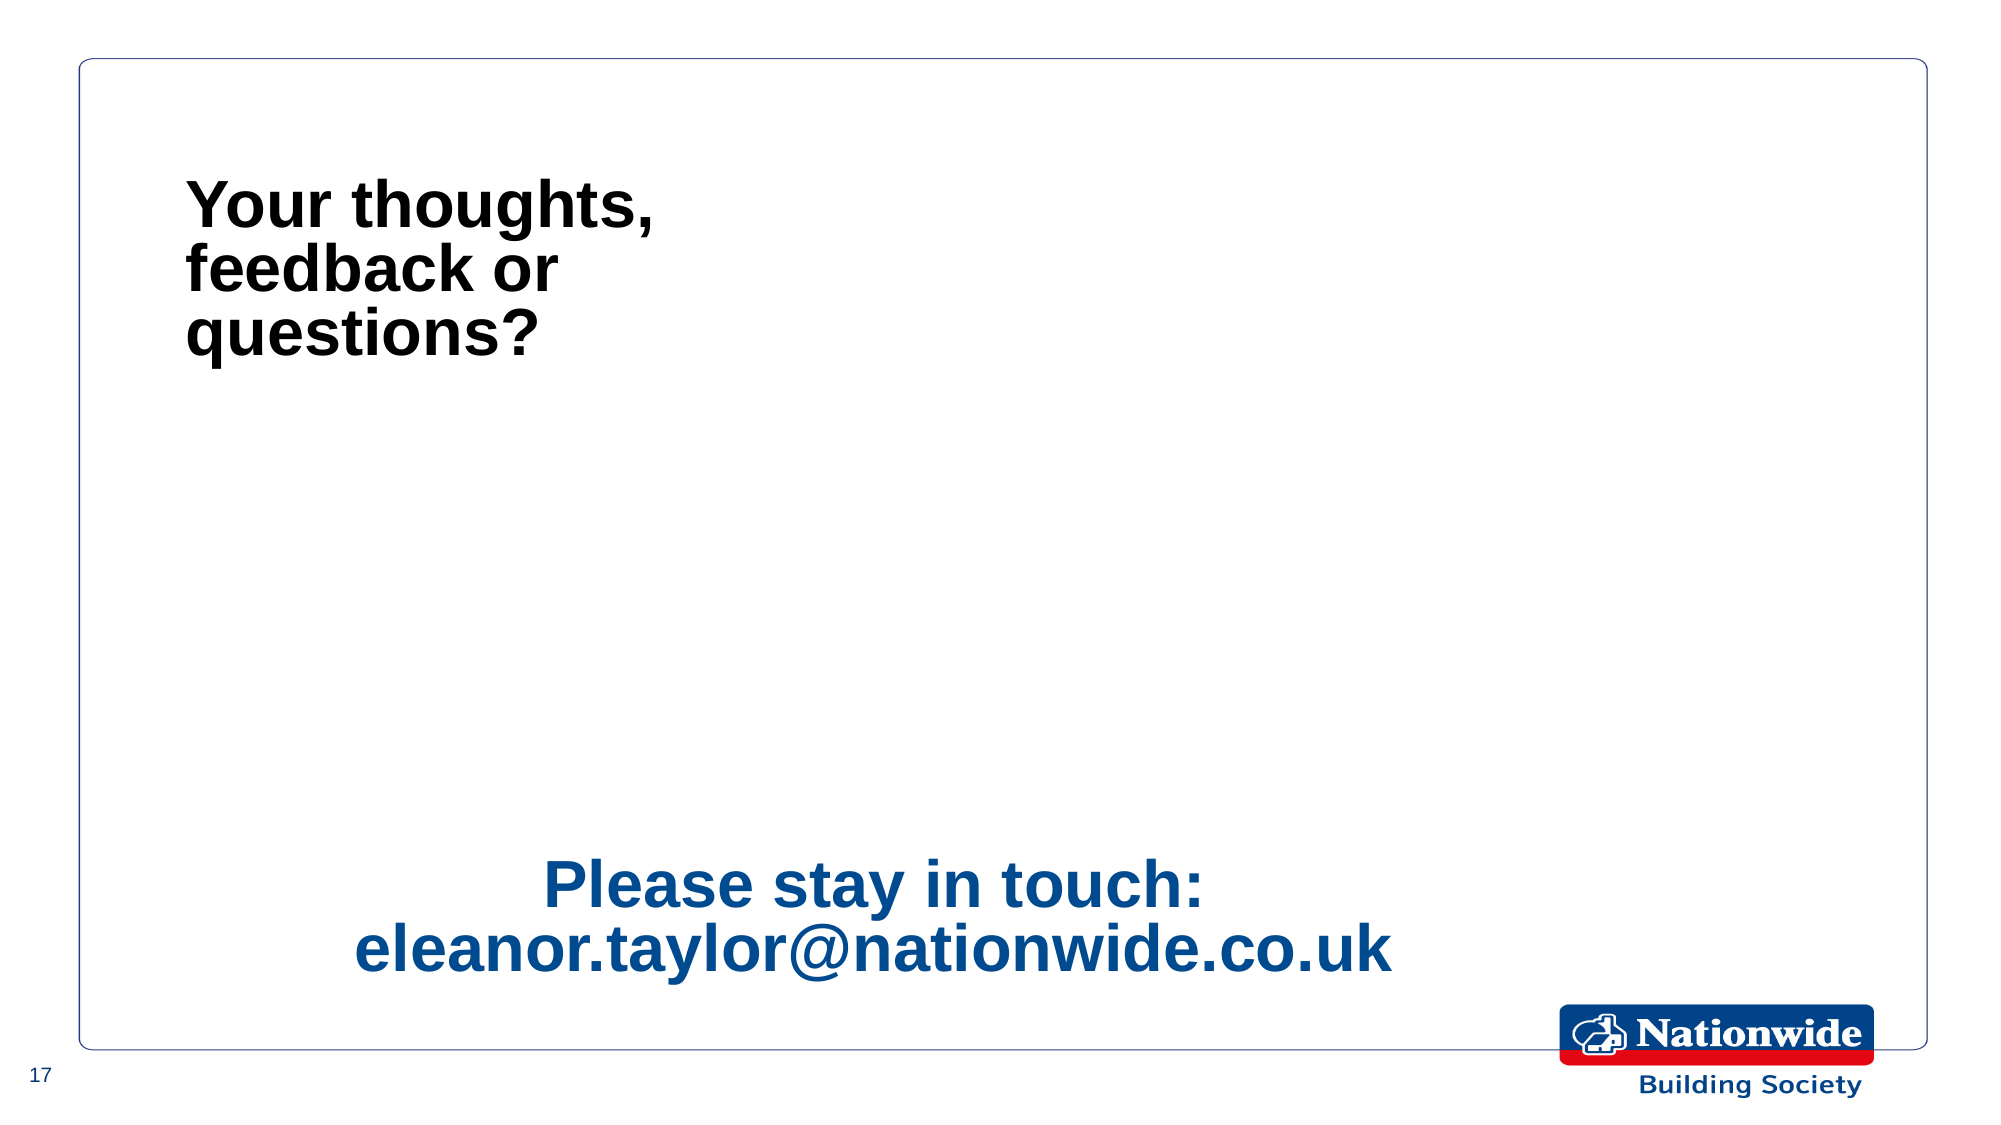

Your thoughts,
feedback or questions?
Please stay in touch: eleanor.taylor@nationwide.co.uk